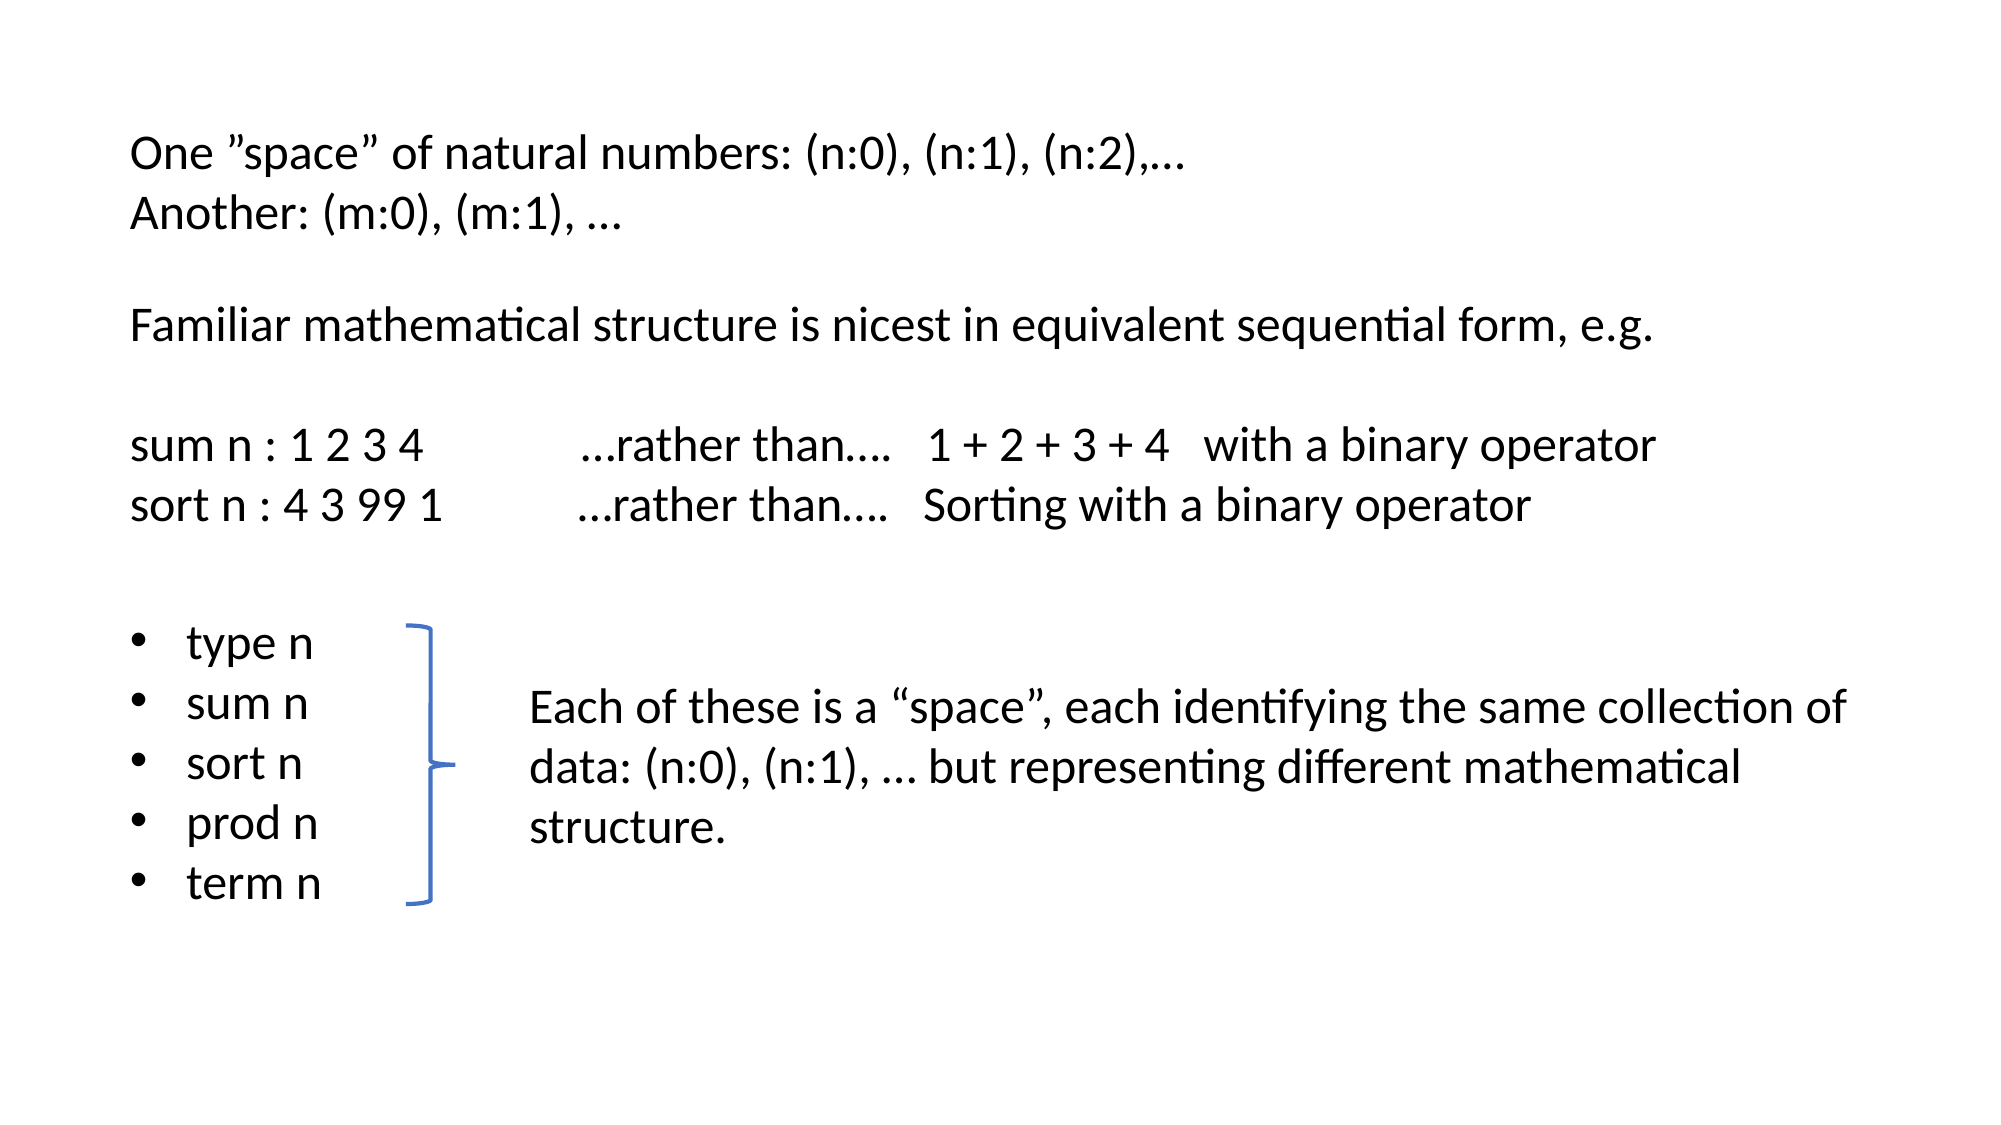

One ”space” of natural numbers: (n:0), (n:1), (n:2),…
Another: (m:0), (m:1), …
Familiar mathematical structure is nicest in equivalent sequential form, e.g.

sum n : 1 2 3 4              …rather than….   1 + 2 + 3 + 4   with a binary operator
sort n : 4 3 99 1            …rather than….   Sorting with a binary operator
type n
sum n
sort n
prod n
term n

Each of these is a “space”, each identifying the same collection of data: (n:0), (n:1), … but representing different mathematical structure.